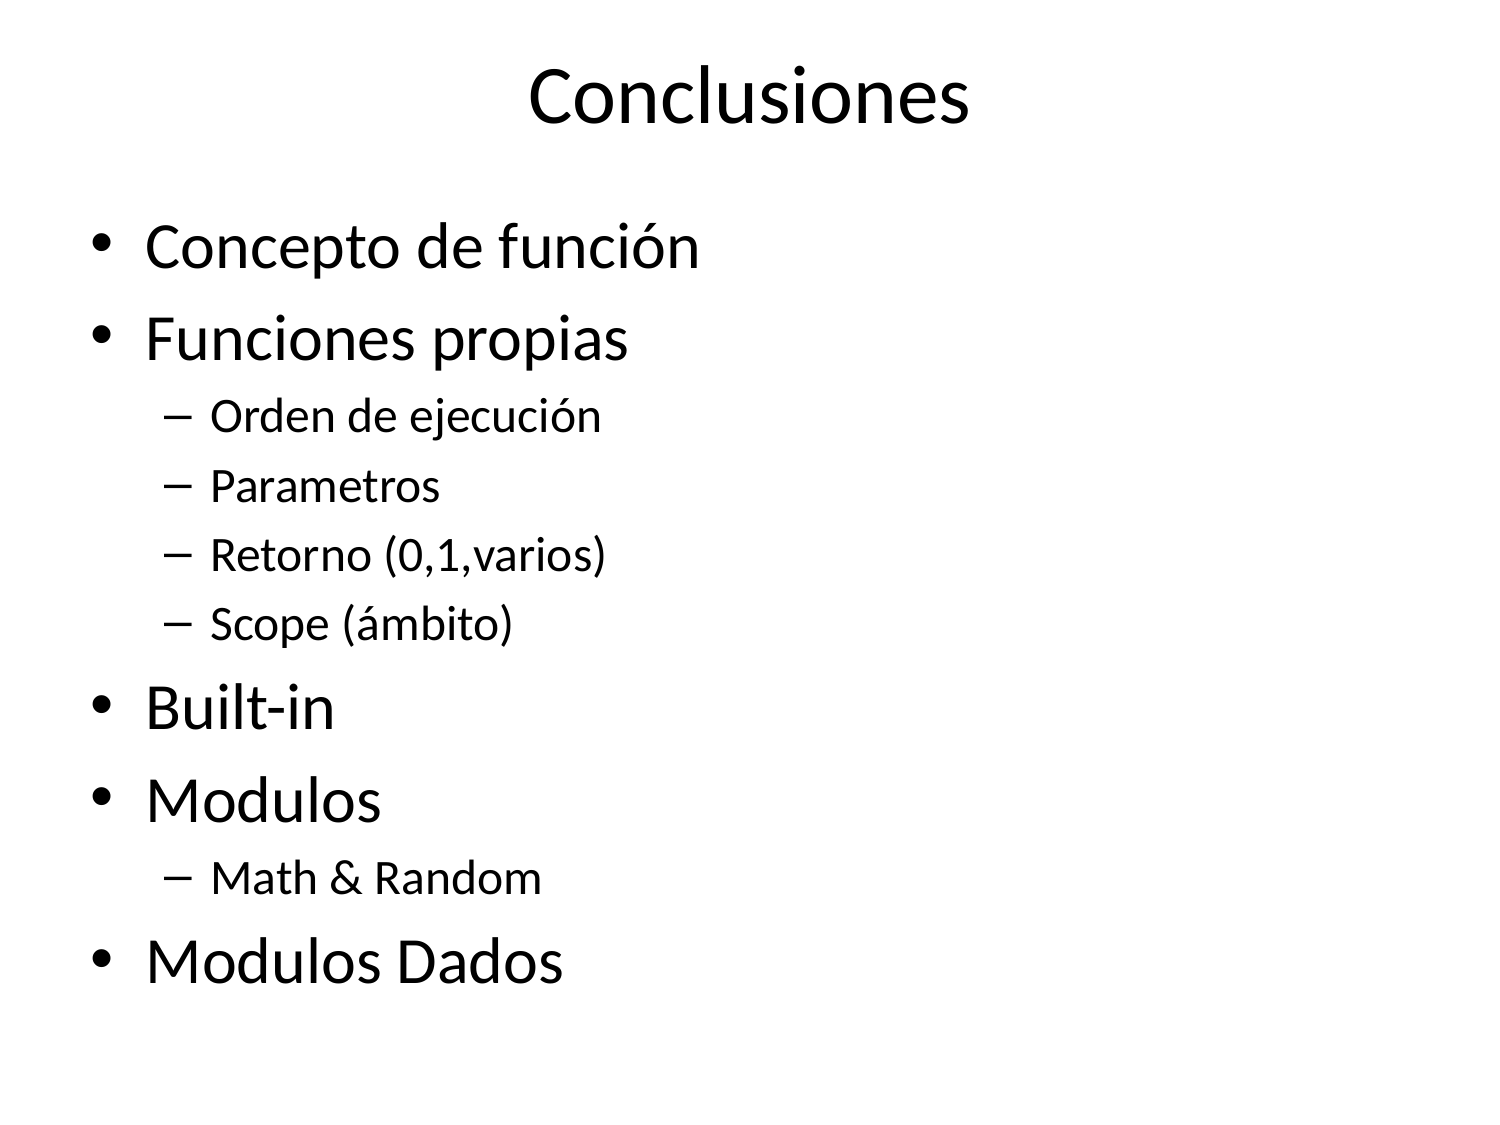

# Conclusiones
Concepto de función
Funciones propias
Orden de ejecución
Parametros
Retorno (0,1,varios)
Scope (ámbito)
Built-in
Modulos
Math & Random
Modulos Dados